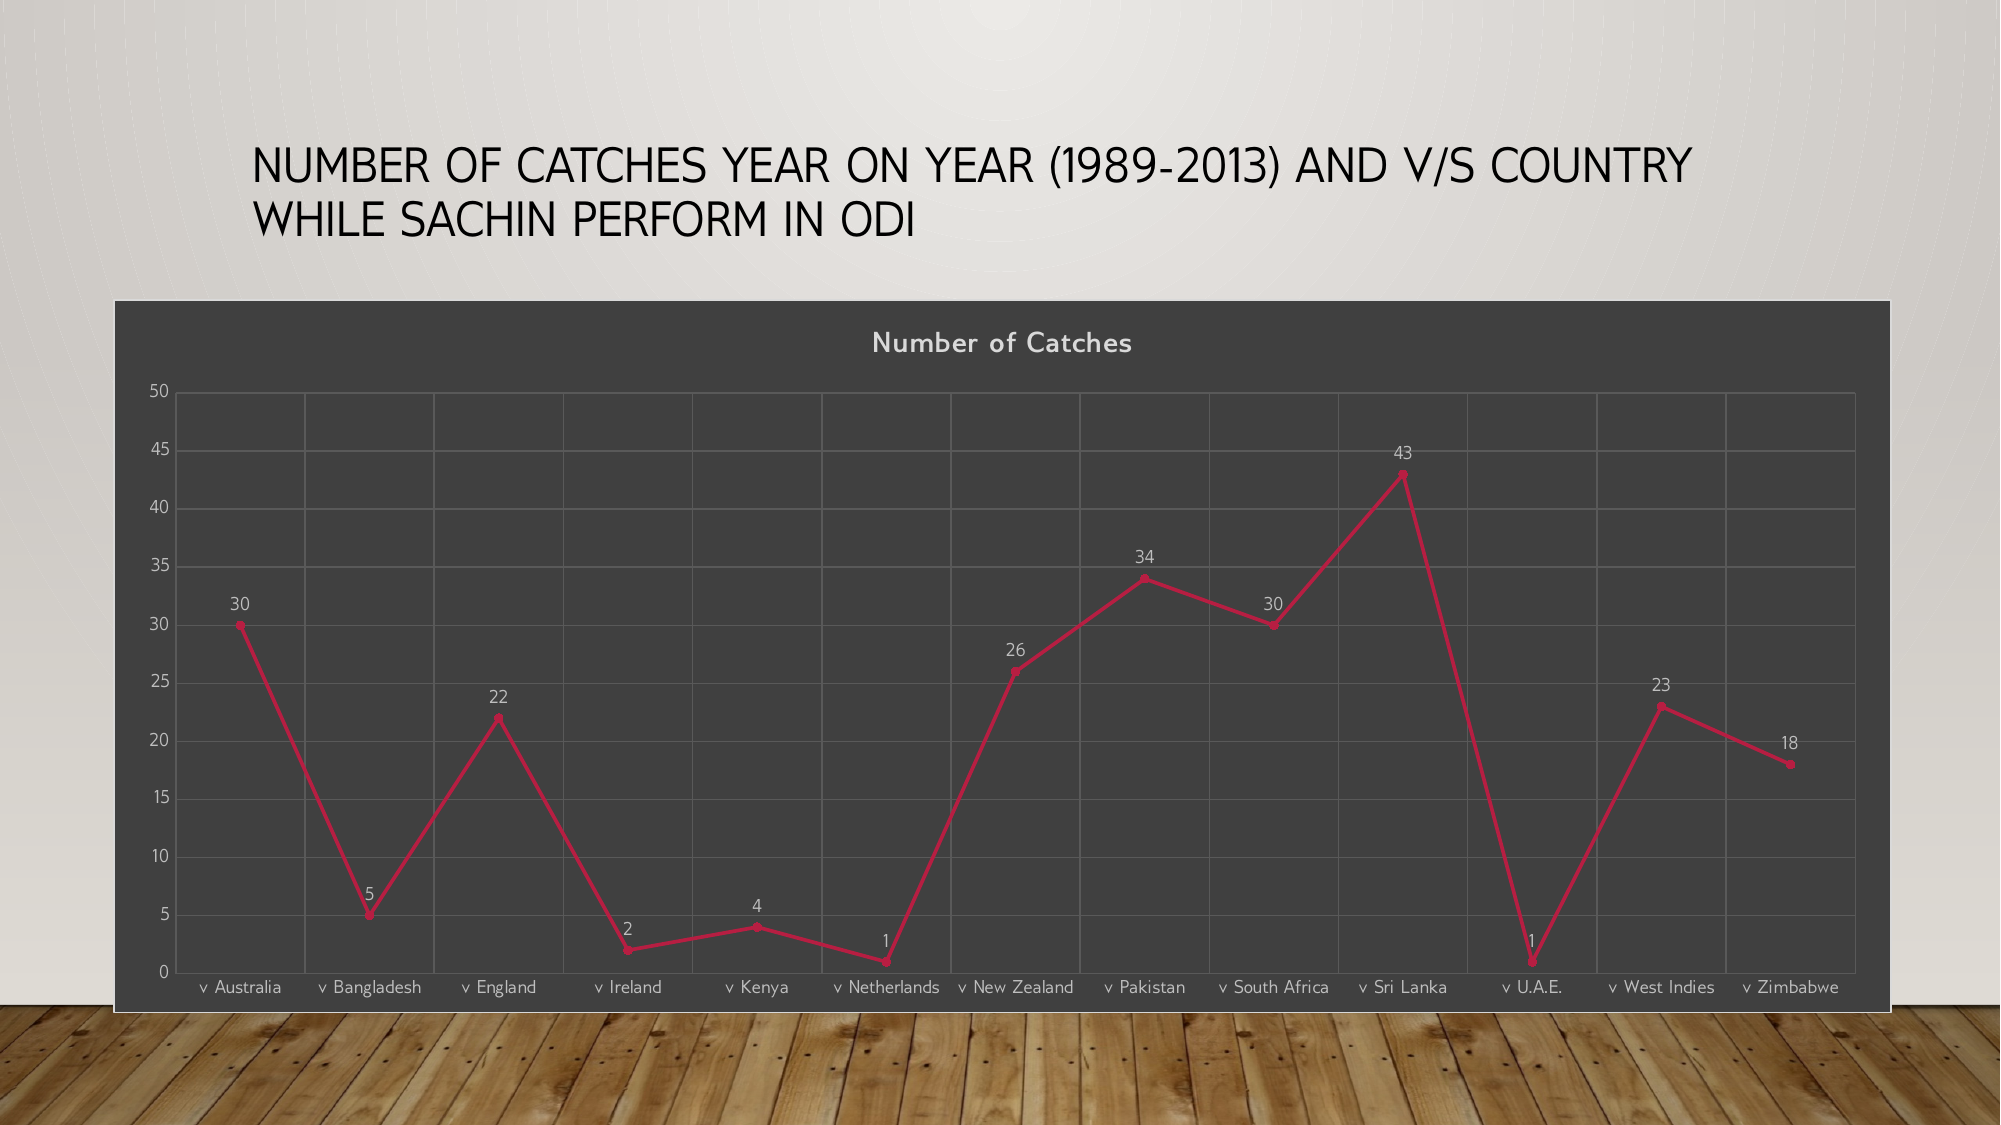

# number of catches Year on year (1989-2013) and v/s country while Sachin perform in ODI

### Chart: Number of Catches

| Category | Total |
|---|---|
| v Australia | 30.0 |
| v Bangladesh | 5.0 |
| v England | 22.0 |
| v Ireland | 2.0 |
| v Kenya | 4.0 |
| v Netherlands | 1.0 |
| v New Zealand | 26.0 |
| v Pakistan | 34.0 |
| v South Africa | 30.0 |
| v Sri Lanka | 43.0 |
| v U.A.E. | 1.0 |
| v West Indies | 23.0 |
| v Zimbabwe | 18.0 |